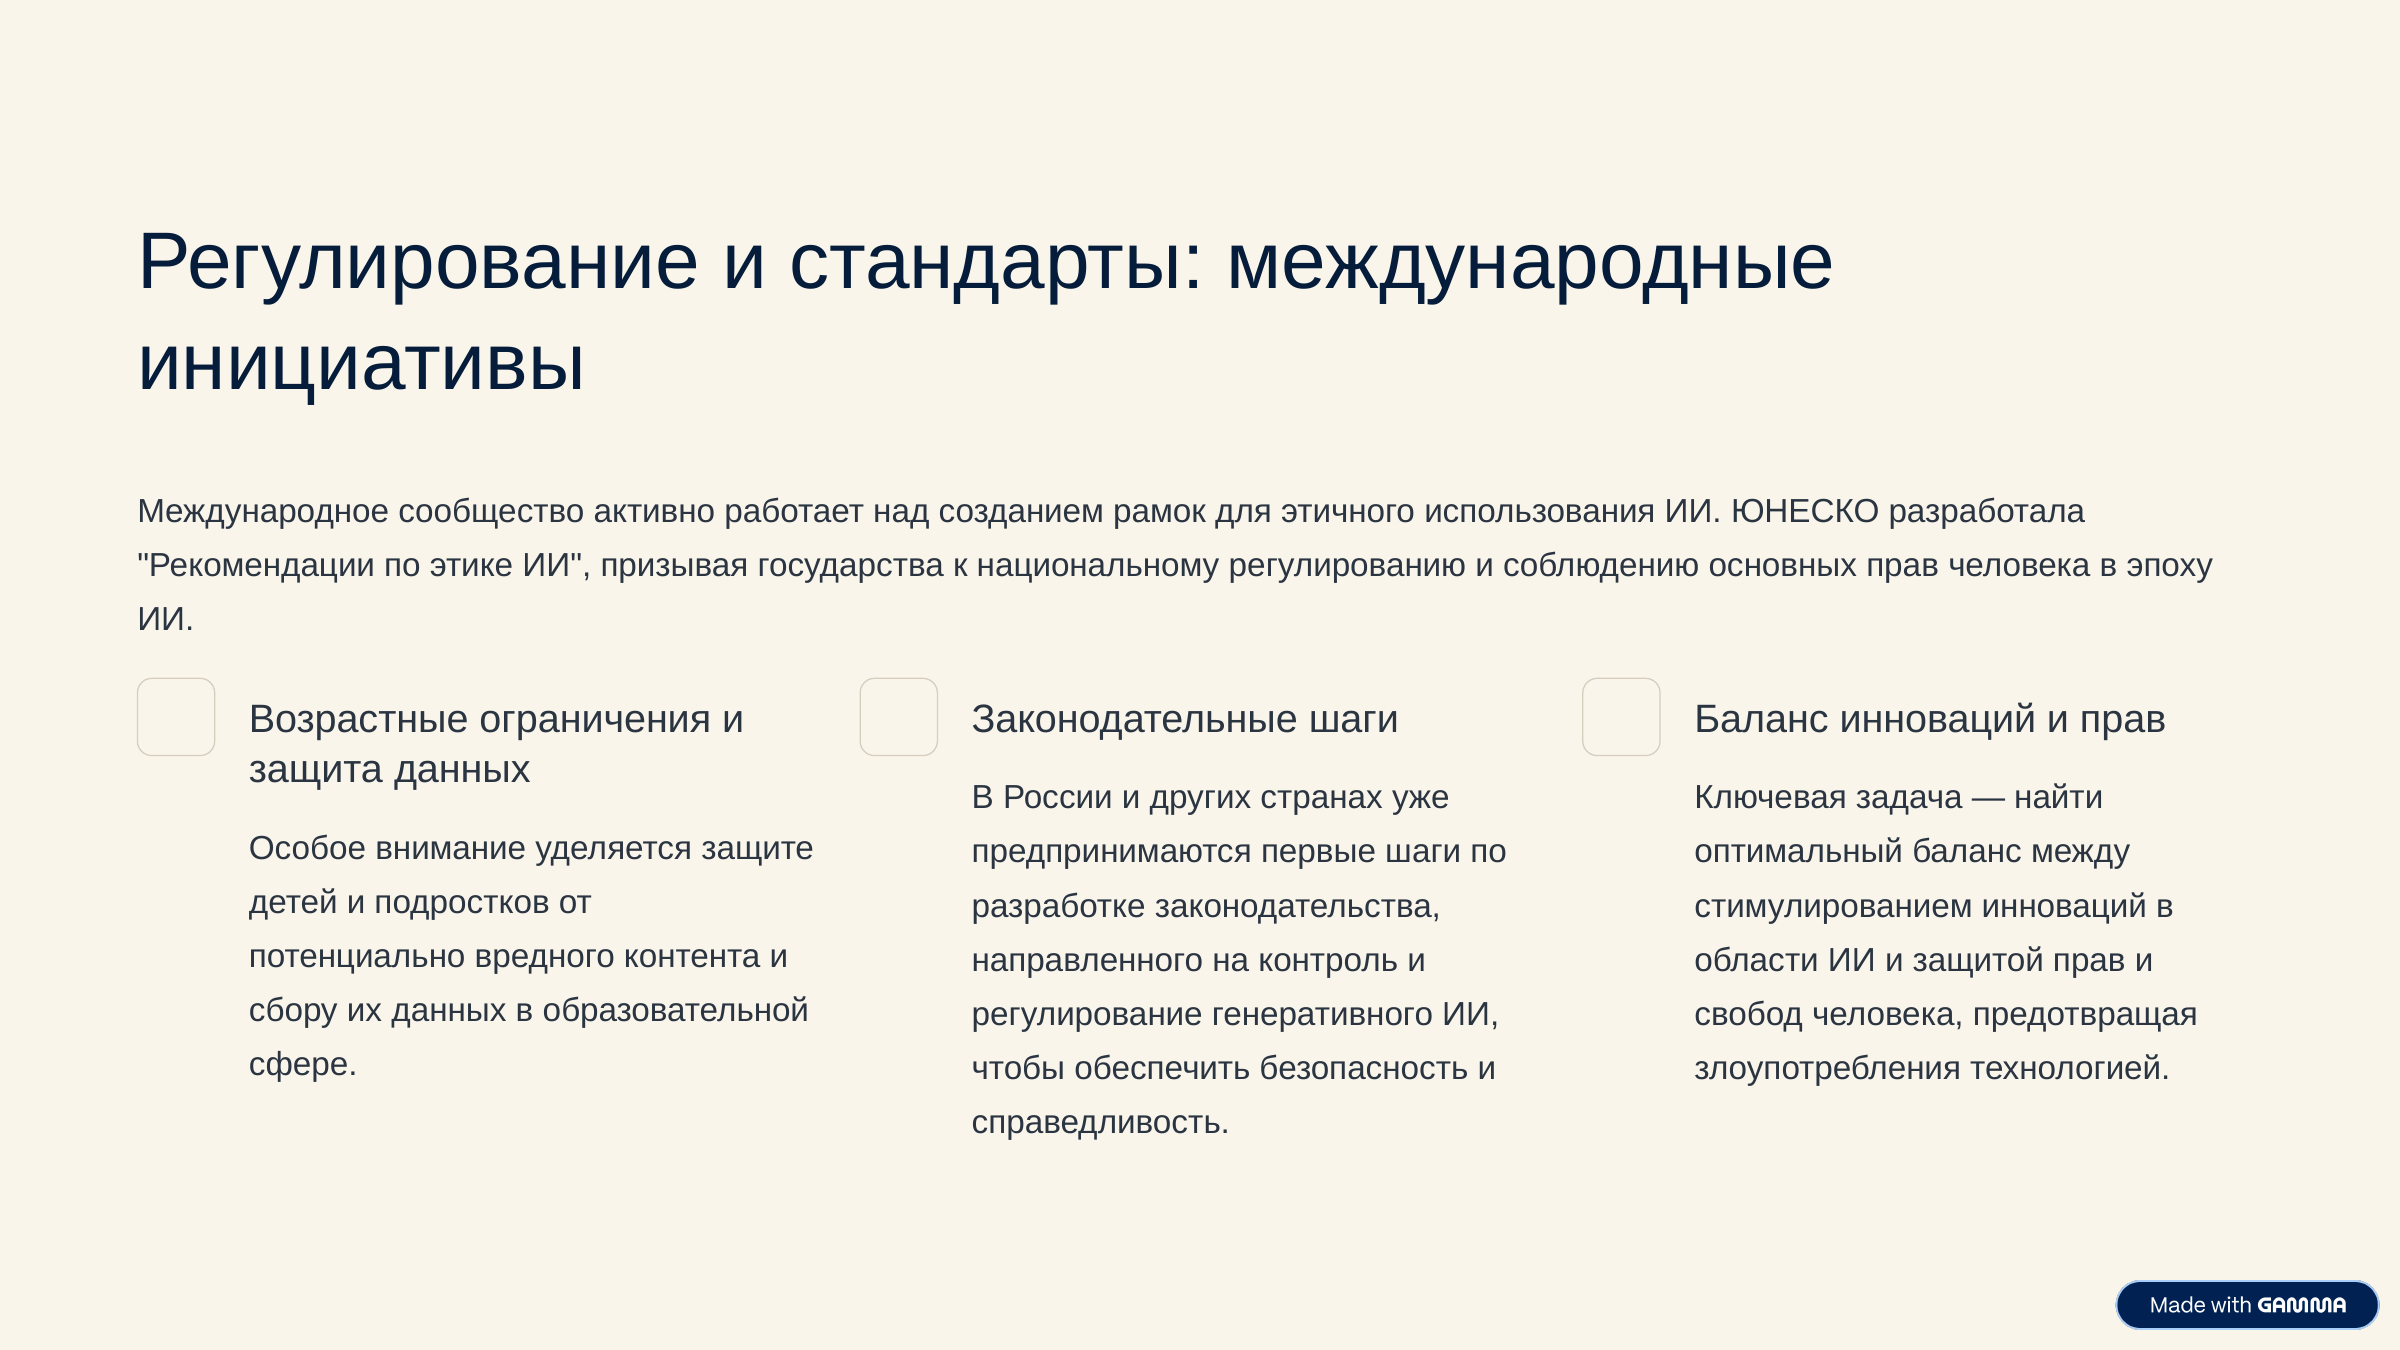

Регулирование и стандарты: международные инициативы
Международное сообщество активно работает над созданием рамок для этичного использования ИИ. ЮНЕСКО разработала "Рекомендации по этике ИИ", призывая государства к национальному регулированию и соблюдению основных прав человека в эпоху ИИ.

Возрастные ограничения и защита данных
Законодательные шаги
Баланс инноваций и прав
В России и других странах уже предпринимаются первые шаги по разработке законодательства, направленного на контроль и регулирование генеративного ИИ, чтобы обеспечить безопасность и справедливость.
Ключевая задача — найти оптимальный баланс между стимулированием инноваций в области ИИ и защитой прав и свобод человека, предотвращая злоупотребления технологией.
Особое внимание уделяется защите детей и подростков от потенциально вредного контента и сбору их данных в образовательной сфере.